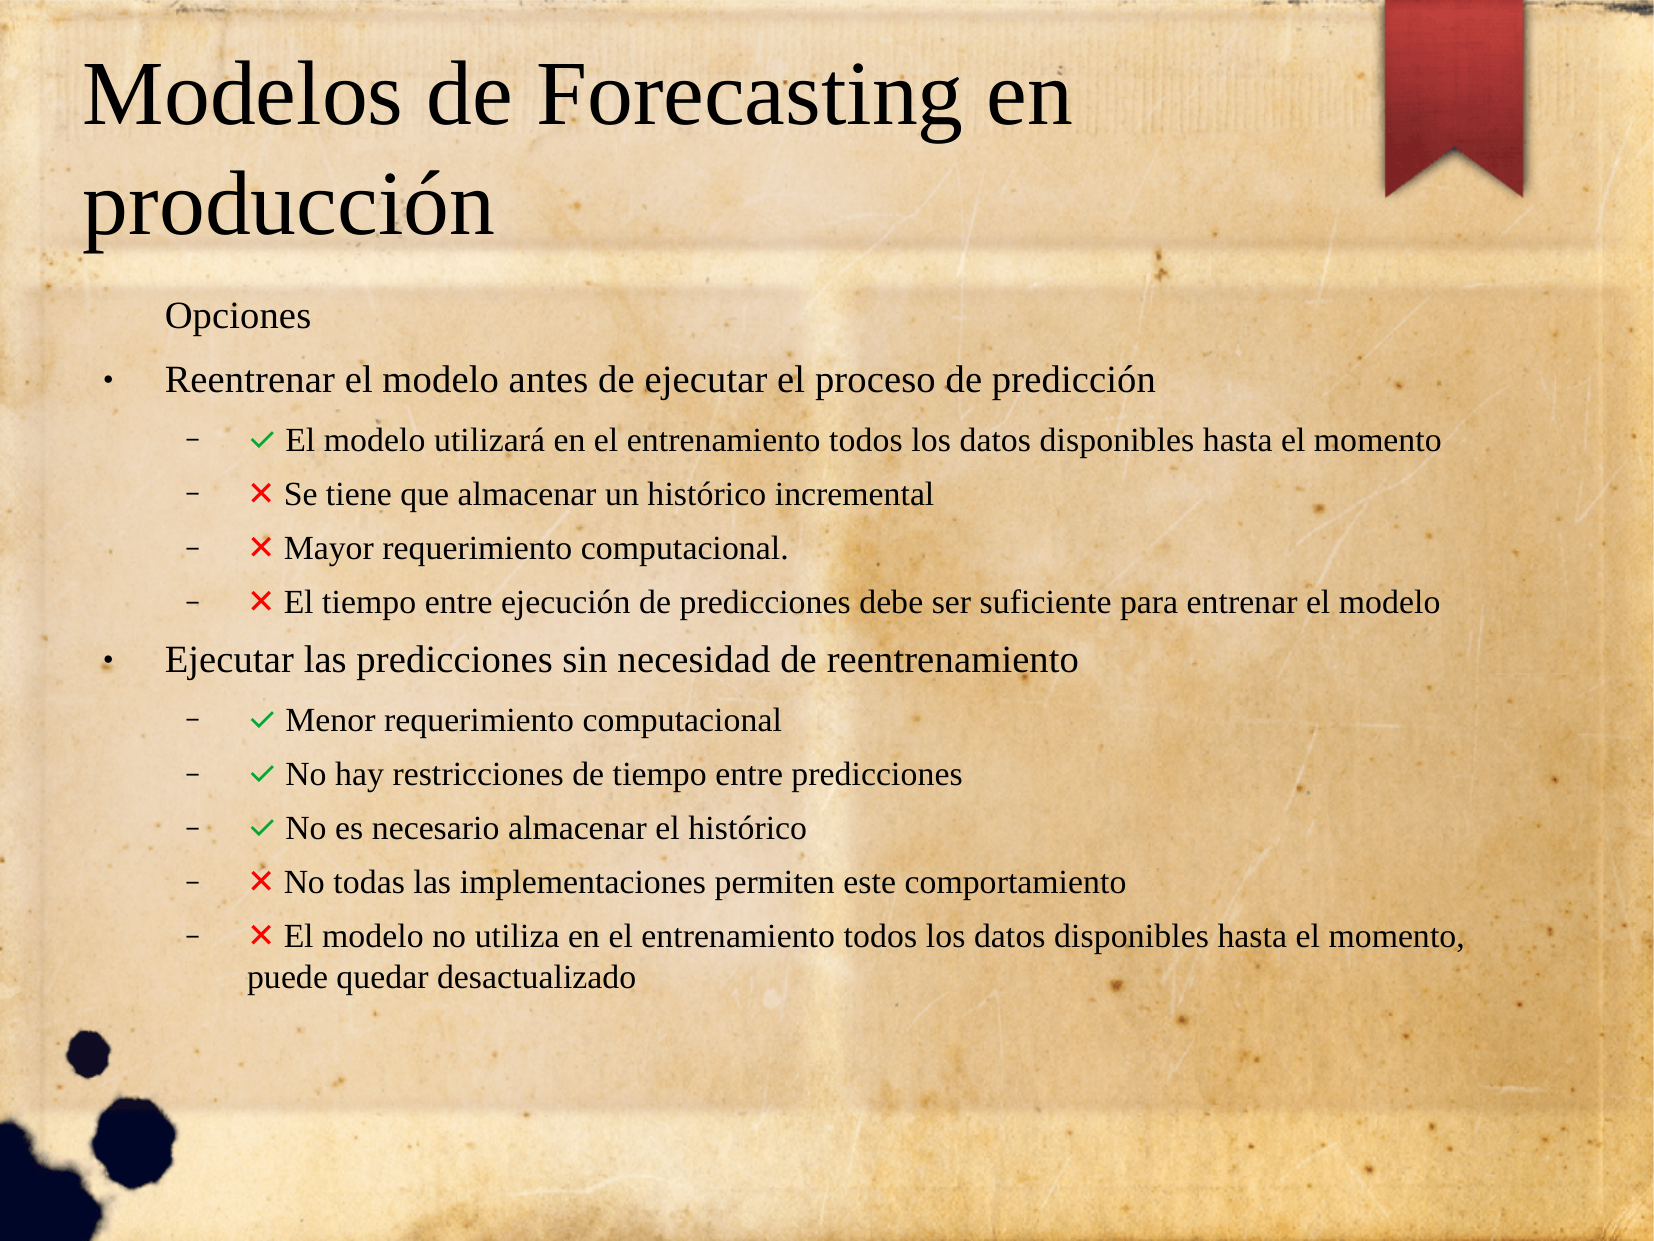

# Modelos de Forecasting en producción
Opciones
Reentrenar el modelo antes de ejecutar el proceso de predicción
✓ El modelo utilizará en el entrenamiento todos los datos disponibles hasta el momento
✕ Se tiene que almacenar un histórico incremental
✕ Mayor requerimiento computacional.
✕ El tiempo entre ejecución de predicciones debe ser suficiente para entrenar el modelo
Ejecutar las predicciones sin necesidad de reentrenamiento
✓ Menor requerimiento computacional
✓ No hay restricciones de tiempo entre predicciones
✓ No es necesario almacenar el histórico
✕ No todas las implementaciones permiten este comportamiento
✕ El modelo no utiliza en el entrenamiento todos los datos disponibles hasta el momento, puede quedar desactualizado